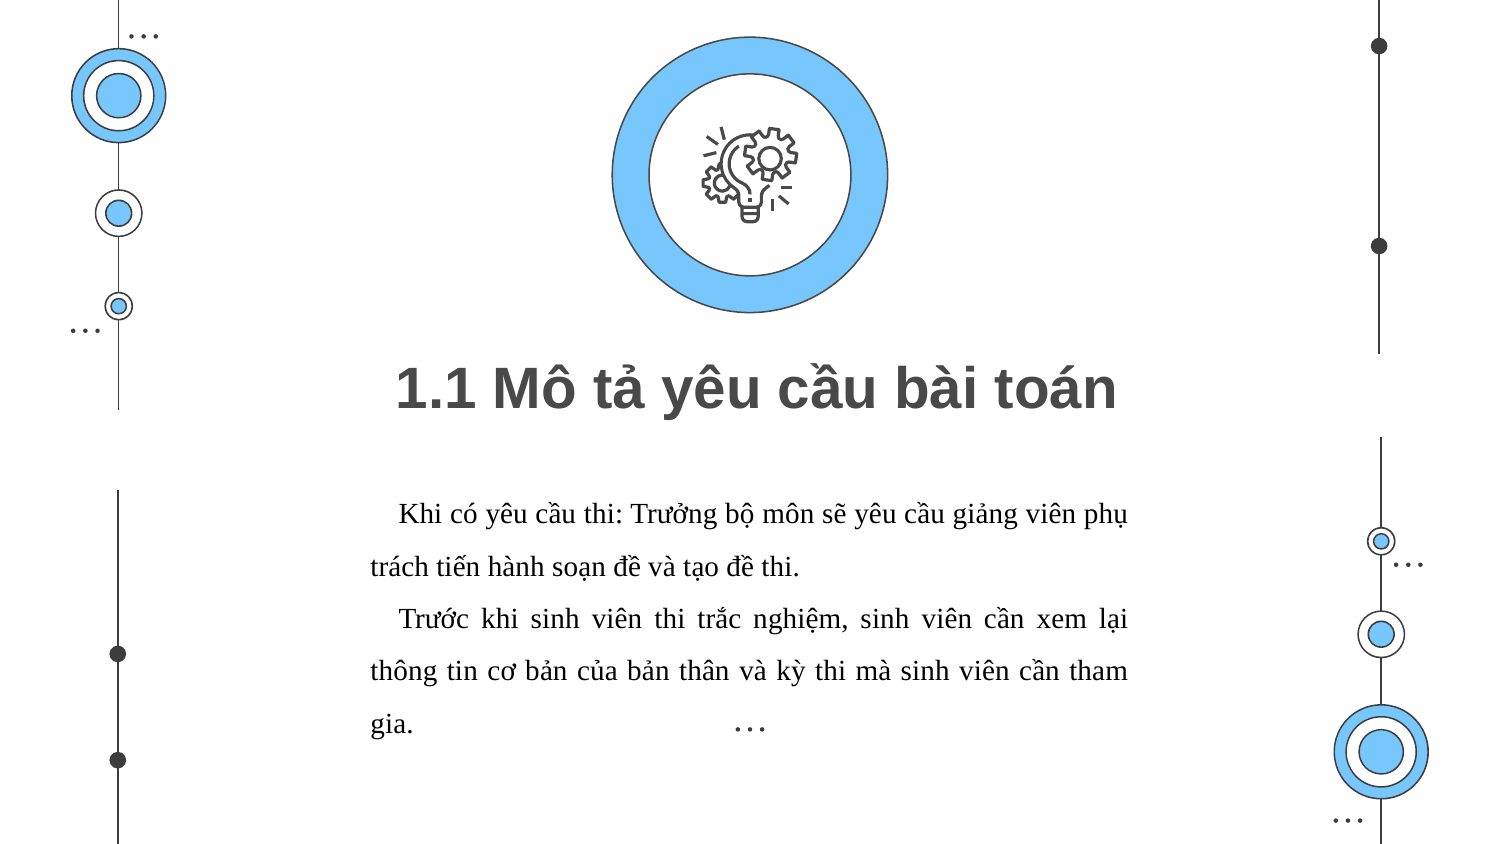

# 1.1 Mô tả yêu cầu bài toán
Khi có yêu cầu thi: Trưởng bộ môn sẽ yêu cầu giảng viên phụ trách tiến hành soạn đề và tạo đề thi.
Trước khi sinh viên thi trắc nghiệm, sinh viên cần xem lại thông tin cơ bản của bản thân và kỳ thi mà sinh viên cần tham gia.